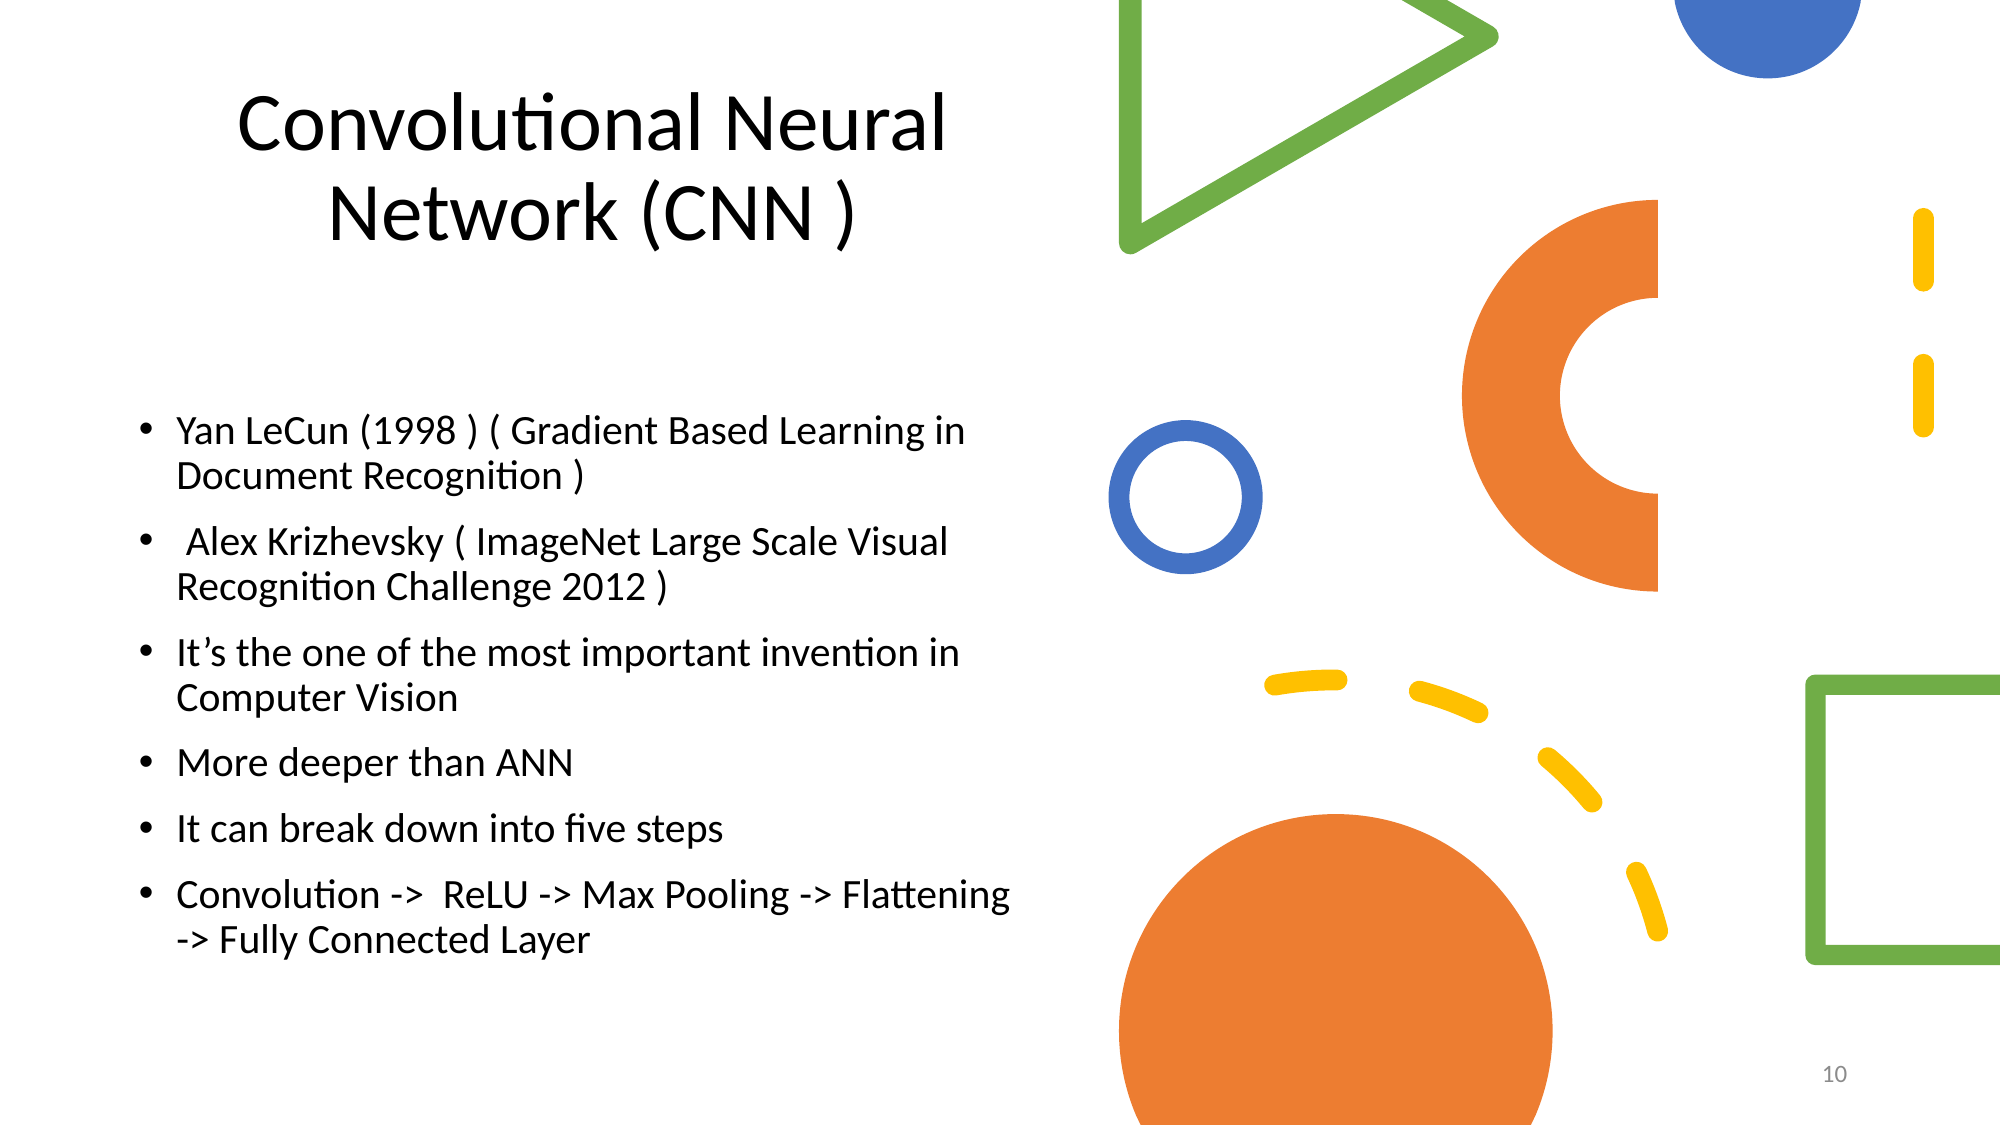

# Convolutional Neural Network (CNN )

Yan LeCun (1998 ) ( Gradient Based Learning in Document Recognition )
 Alex Krizhevsky ( ImageNet Large Scale Visual Recognition Challenge 2012 )
It’s the one of the most important invention in Computer Vision
More deeper than ANN
It can break down into five steps
Convolution ->  ReLU -> Max Pooling -> Flattening -> Fully Connected Layer

10